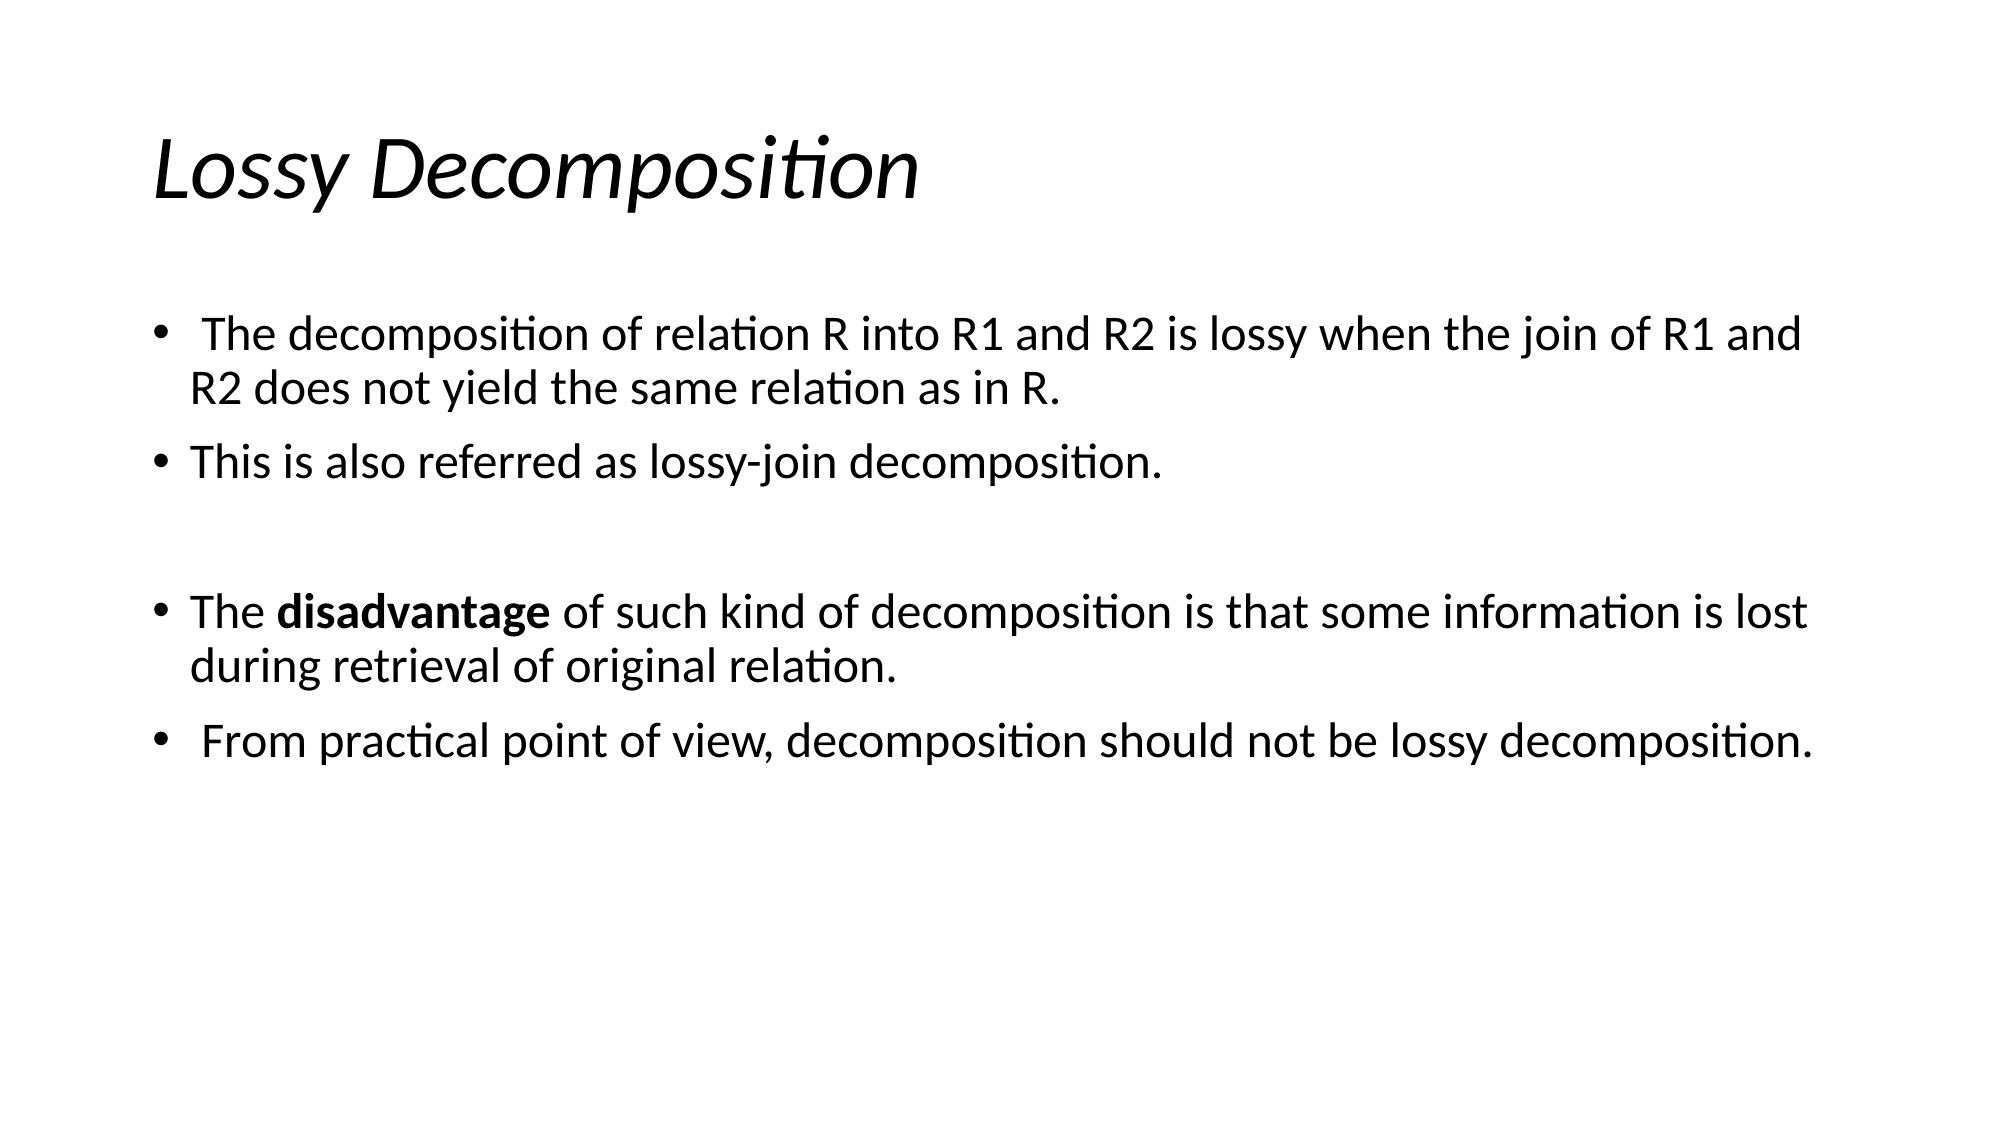

# Lossy Decomposition
 The decomposition of relation R into R1 and R2 is lossy when the join of R1 and R2 does not yield the same relation as in R.
This is also referred as lossy-join decomposition.

The disadvantage of such kind of decomposition is that some information is lost during retrieval of original relation.
 From practical point of view, decomposition should not be lossy decomposition.